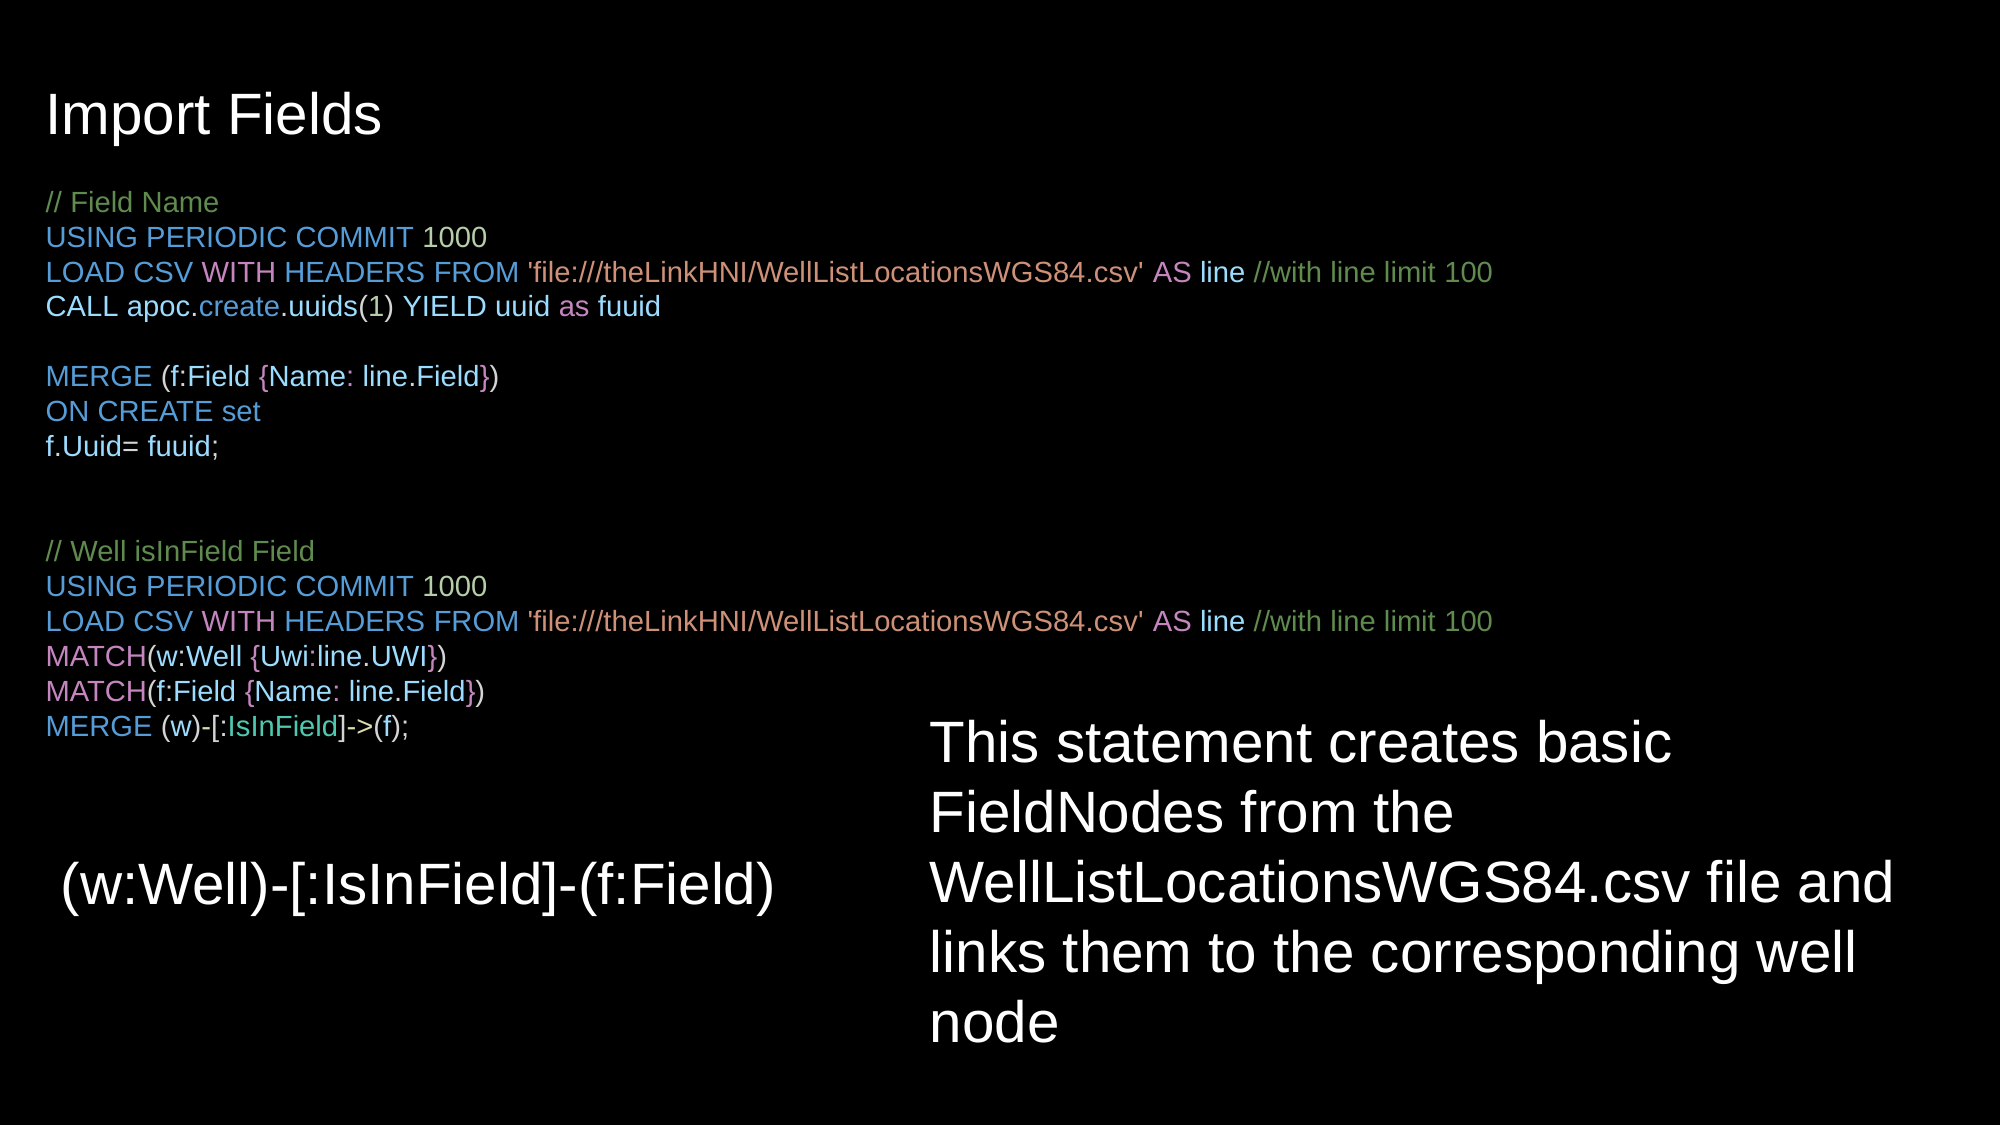

Import Fields
// Field Name
USING PERIODIC COMMIT 1000
LOAD CSV WITH HEADERS FROM 'file:///theLinkHNI/WellListLocationsWGS84.csv' AS line //with line limit 100
CALL apoc.create.uuids(1) YIELD uuid as fuuid
MERGE (f:Field {Name: line.Field})
ON CREATE set
f.Uuid= fuuid;

// Well isInField Field
USING PERIODIC COMMIT 1000
LOAD CSV WITH HEADERS FROM 'file:///theLinkHNI/WellListLocationsWGS84.csv' AS line //with line limit 100
MATCH(w:Well {Uwi:line.UWI})
MATCH(f:Field {Name: line.Field})
MERGE (w)-[:IsInField]->(f);
This statement creates basic FieldNodes from the WellListLocationsWGS84.csv file and links them to the corresponding well node
(w:Well)-[:IsInField]-(f:Field)